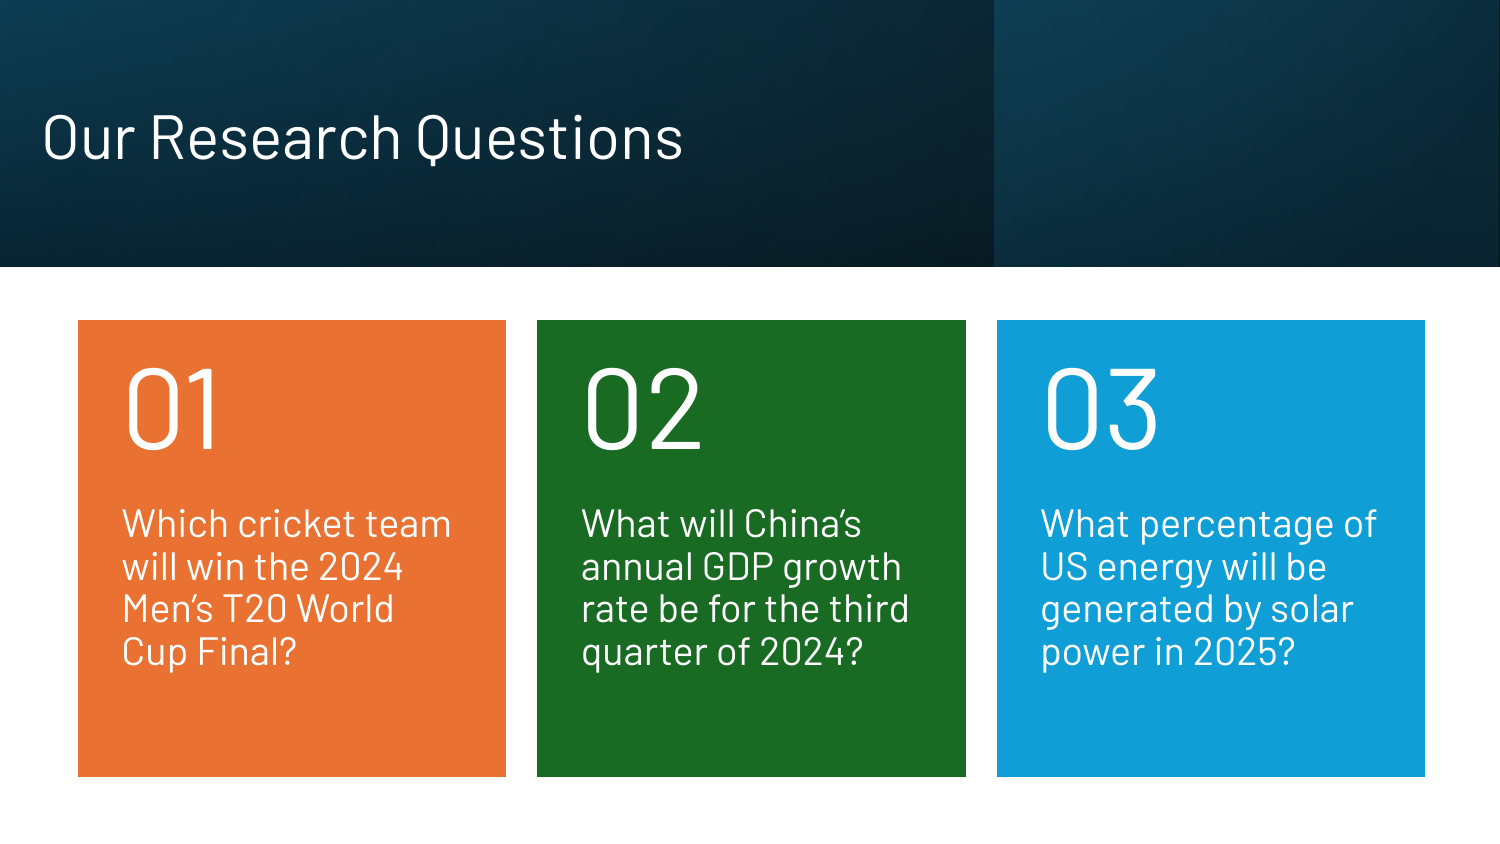

# Our Research Questions
Which cricket team will win the 2024 Men’s T20 World Cup Final?
01
What will China’s annual GDP growth rate be for the third quarter of 2024?
02
What percentage of US energy will be generated by solar power in 2025?
03